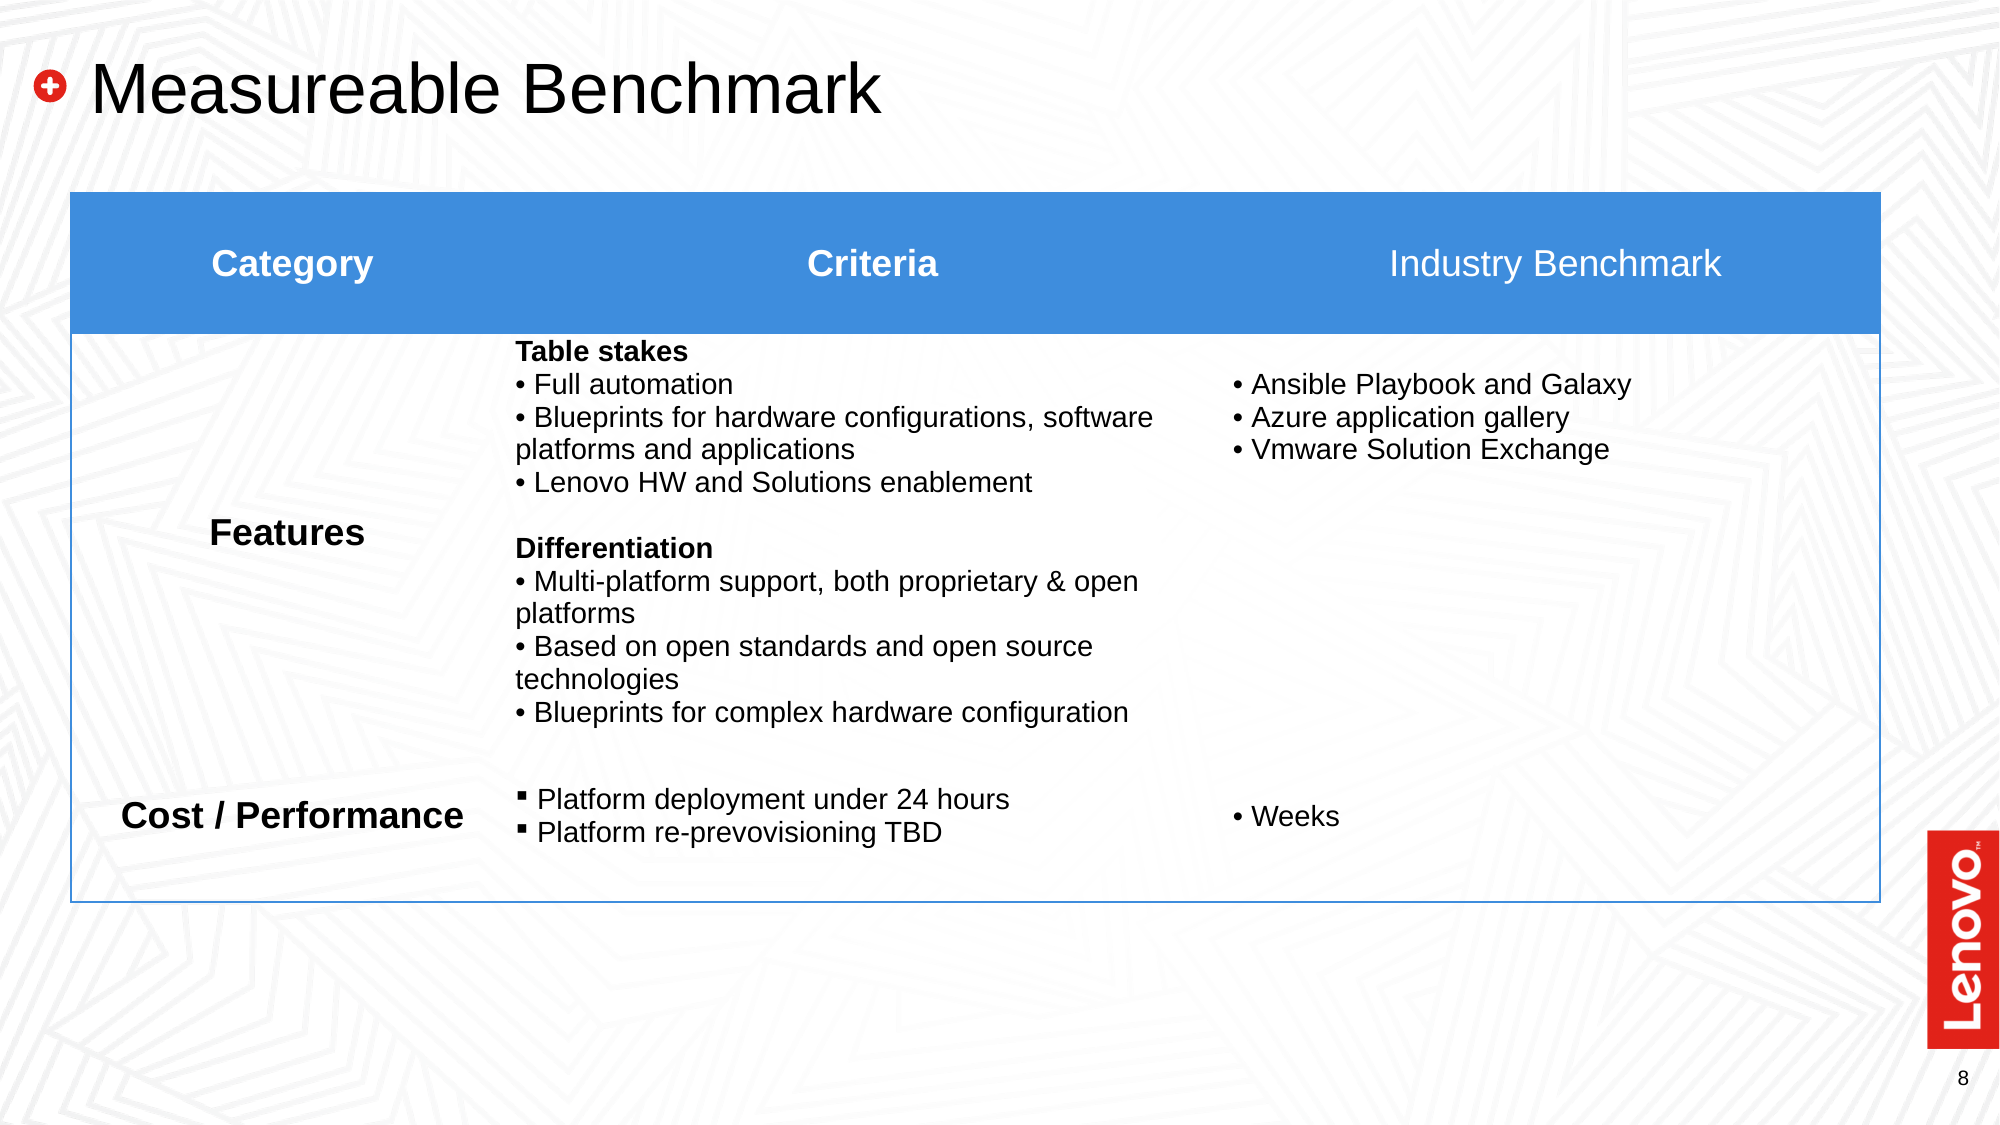

# Measureable Benchmark
| Category | Criteria | Industry Benchmark |
| --- | --- | --- |
| Features | Table stakes Full automation Blueprints for hardware configurations, software platforms and applications Lenovo HW and Solutions enablement Differentiation Multi-platform support, both proprietary & open platforms Based on open standards and open source technologies Blueprints for complex hardware configuration | Ansible Playbook and Galaxy Azure application gallery Vmware Solution Exchange |
| Cost / Performance | Platform deployment under 24 hours Platform re-prevovisioning TBD | Weeks |